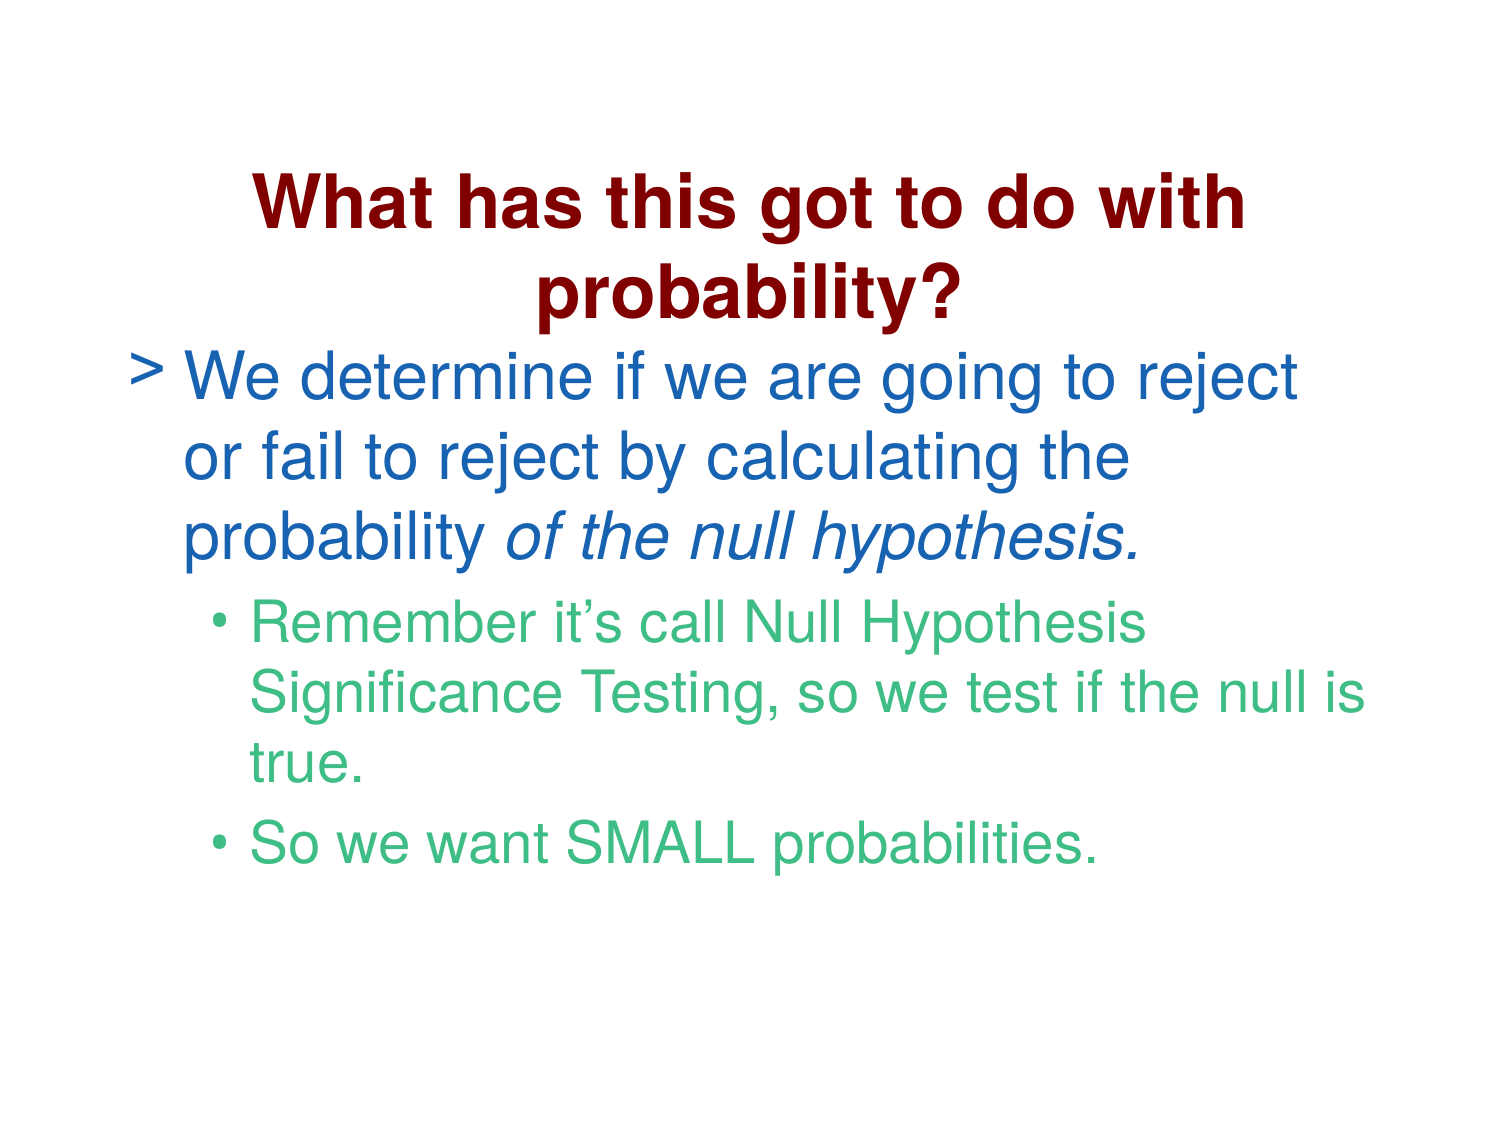

# What has this got to do with probability?
We determine if we are going to reject or fail to reject by calculating the probability of the null hypothesis.
Remember it’s call Null Hypothesis Significance Testing, so we test if the null is true.
So we want SMALL probabilities.